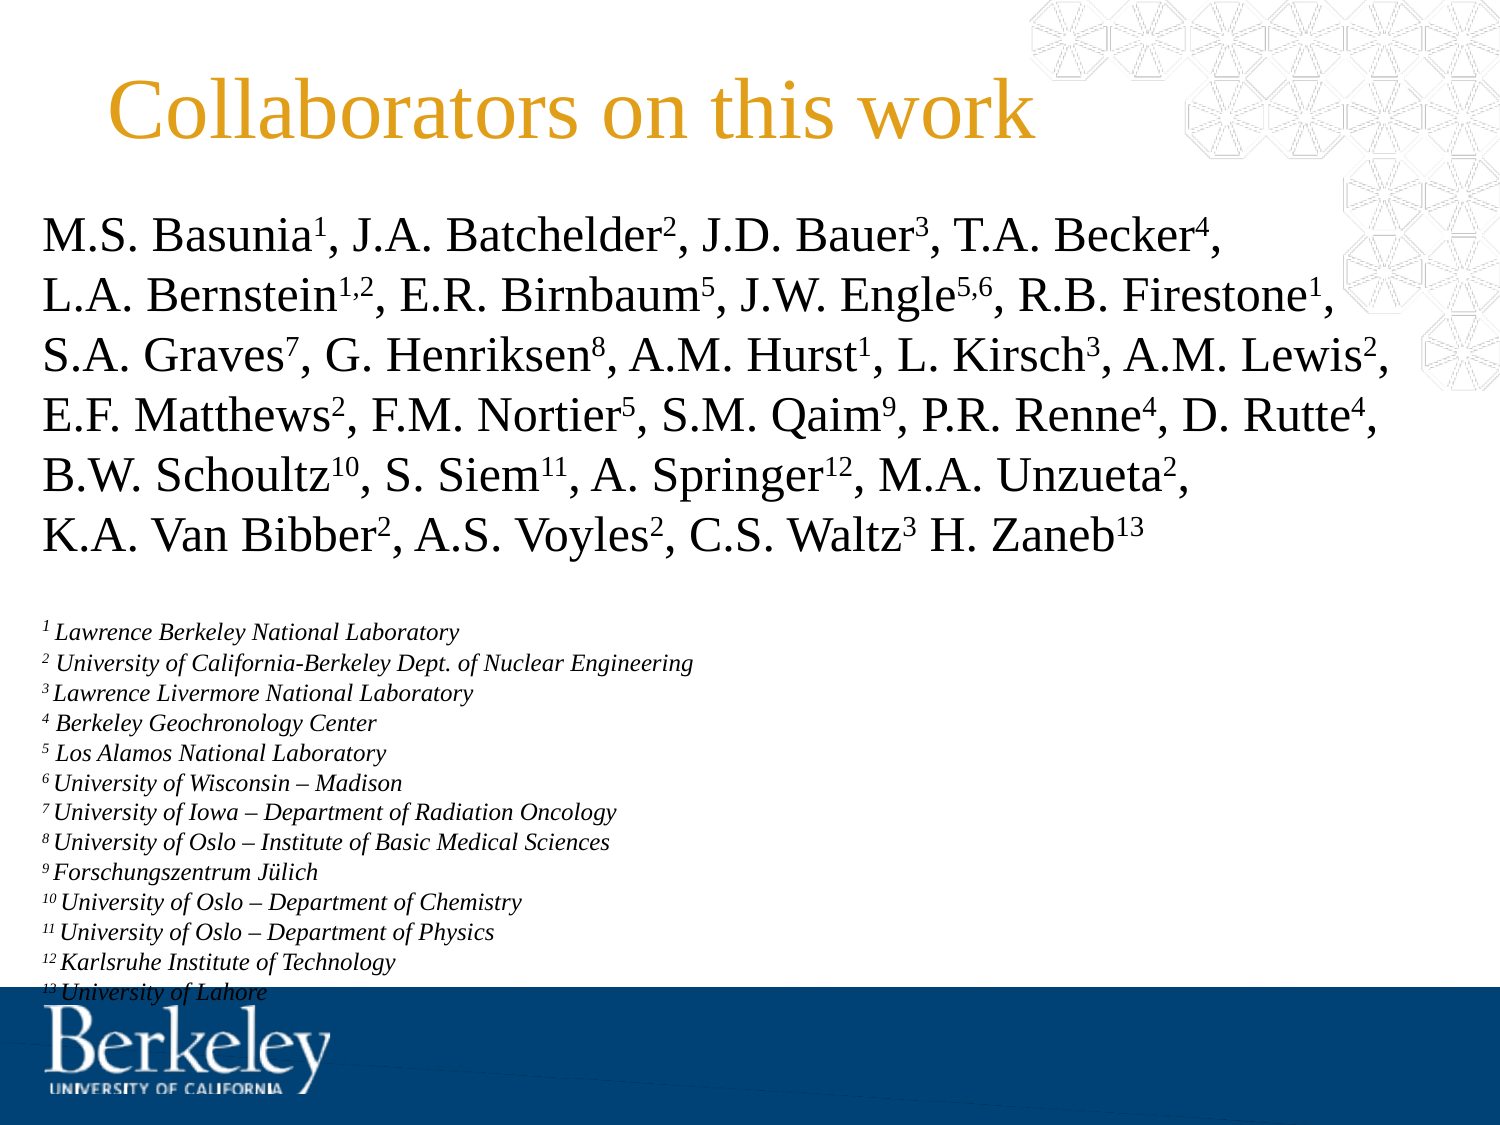

# Collaborators on this work
M.S. Basunia1, J.A. Batchelder2, J.D. Bauer3, T.A. Becker4,
L.A. Bernstein1,2, E.R. Birnbaum5, J.W. Engle5,6, R.B. Firestone1,
S.A. Graves7, G. Henriksen8, A.M. Hurst1, L. Kirsch3, A.M. Lewis2, E.F. Matthews2, F.M. Nortier5, S.M. Qaim9, P.R. Renne4, D. Rutte4,
B.W. Schoultz10, S. Siem11, A. Springer12, M.A. Unzueta2,
K.A. Van Bibber2, A.S. Voyles2, C.S. Waltz3 H. Zaneb13

1 Lawrence Berkeley National Laboratory
2 University of California-Berkeley Dept. of Nuclear Engineering
3 Lawrence Livermore National Laboratory
4 Berkeley Geochronology Center
5 Los Alamos National Laboratory
6 University of Wisconsin – Madison
7 University of Iowa – Department of Radiation Oncology
8 University of Oslo – Institute of Basic Medical Sciences
9 Forschungszentrum Jülich
10 University of Oslo – Department of Chemistry
11 University of Oslo – Department of Physics
12 Karlsruhe Institute of Technology
13 University of Lahore